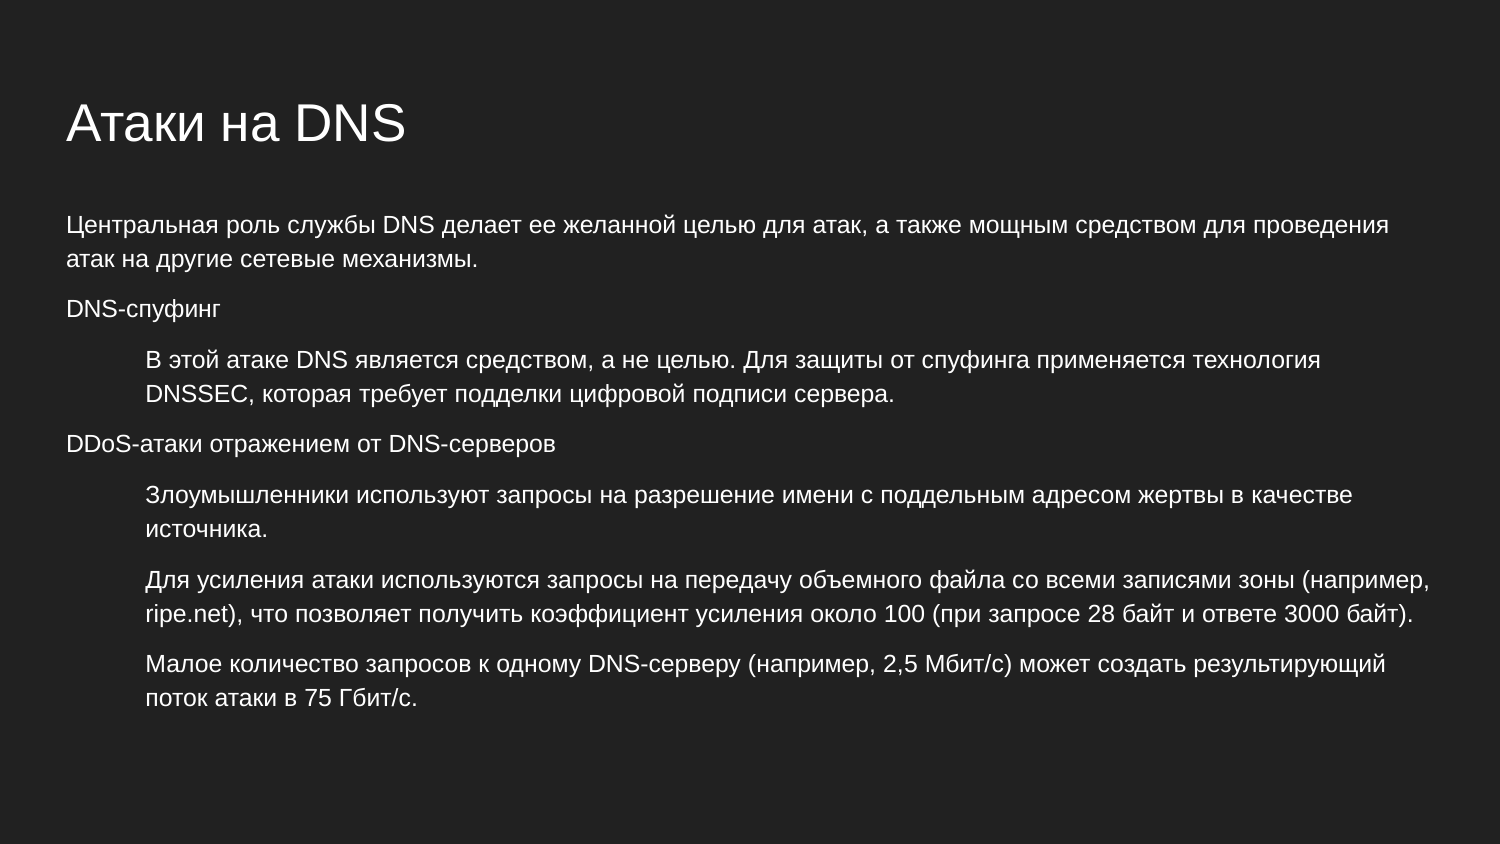

# Атаки на DNS
Центральная роль службы DNS делает ее желанной целью для атак, а также мощным средством для проведения атак на другие сетевые механизмы.
DNS-спуфинг
В этой атаке DNS является средством, а не целью. Для защиты от спуфинга применяется технология DNSSEC, которая требует подделки цифровой подписи сервера.
DDoS-атаки отражением от DNS-серверов
Злоумышленники используют запросы на разрешение имени с поддельным адресом жертвы в качестве источника.
Для усиления атаки используются запросы на передачу объемного файла со всеми записями зоны (например, ripe.net), что позволяет получить коэффициент усиления около 100 (при запросе 28 байт и ответе 3000 байт).
Малое количество запросов к одному DNS-серверу (например, 2,5 Мбит/с) может создать результирующий поток атаки в 75 Гбит/с.